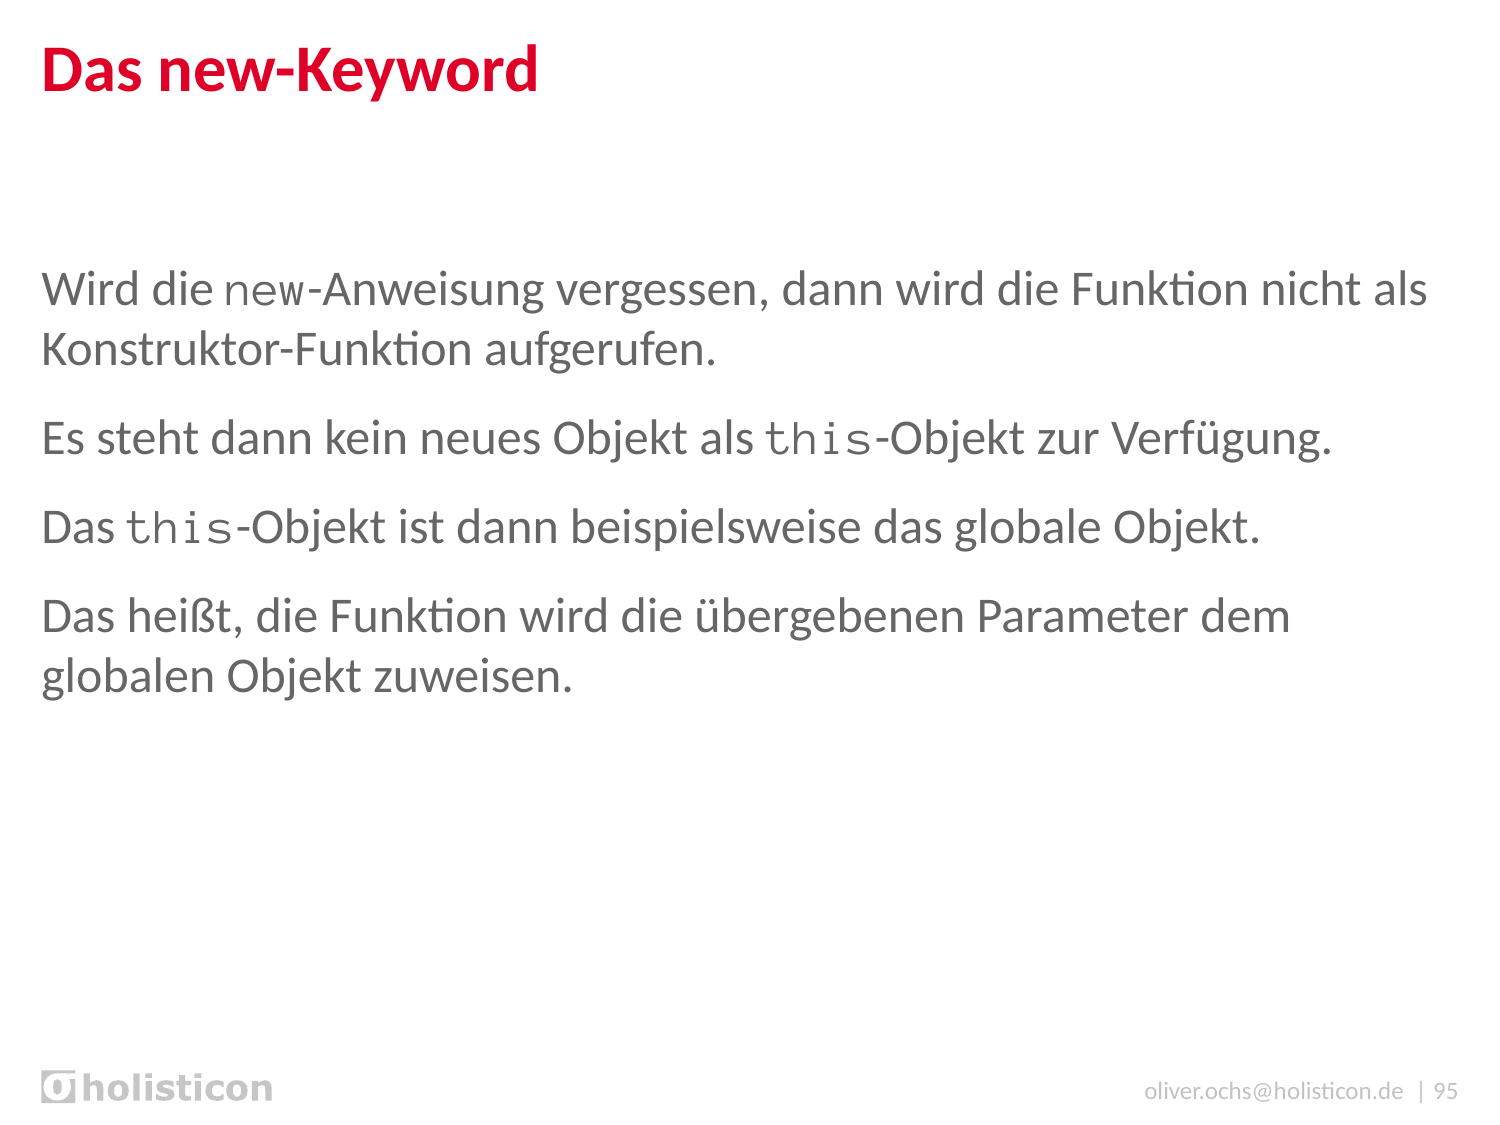

# Das new-Keyword
Wird die new-Anweisung vergessen, dann wird die Funktion nicht als Konstruktor-Funktion aufgerufen.
Es steht dann kein neues Objekt als this-Objekt zur Verfügung.
Das this-Objekt ist dann beispielsweise das globale Objekt.
Das heißt, die Funktion wird die übergebenen Parameter dem globalen Objekt zuweisen.